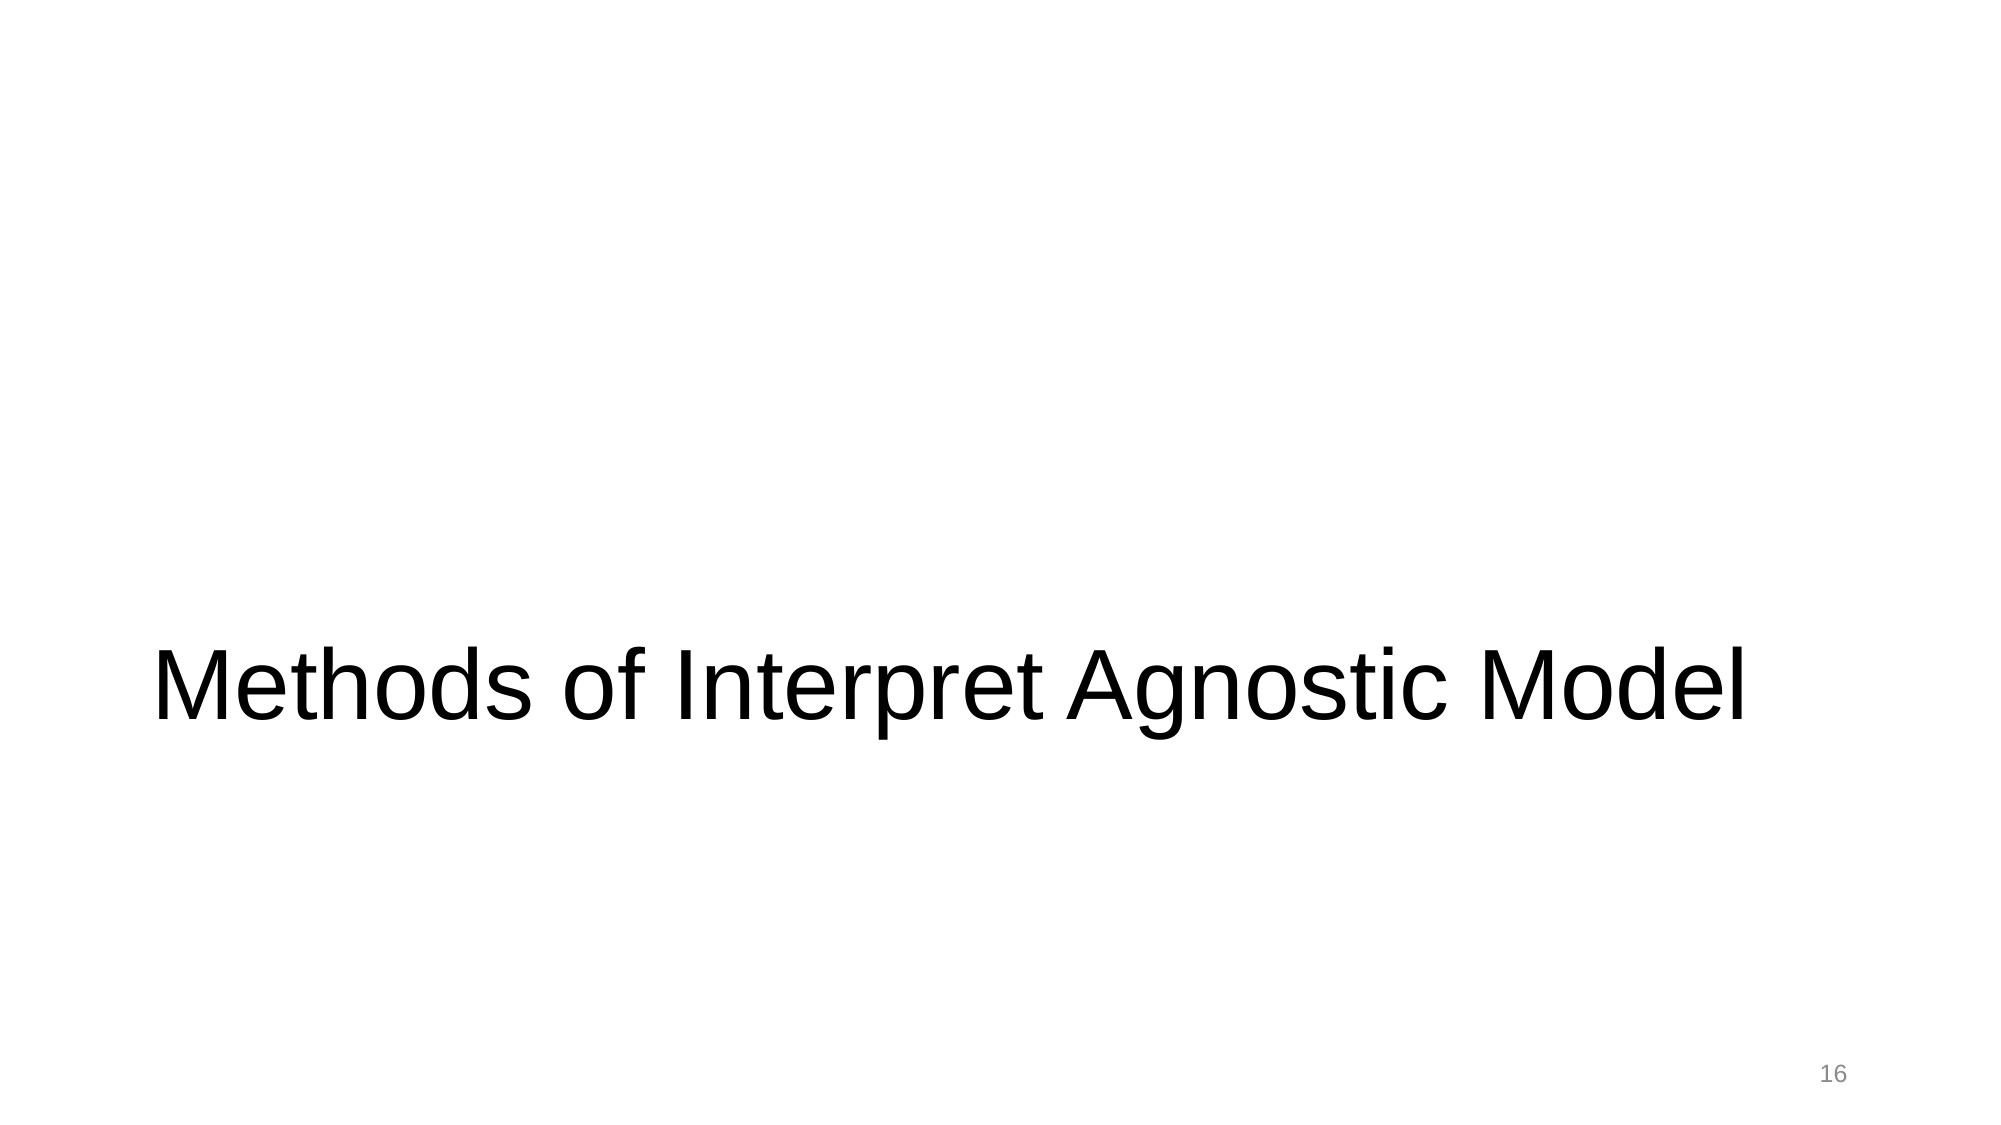

# Methods of Interpret Agnostic Model

16